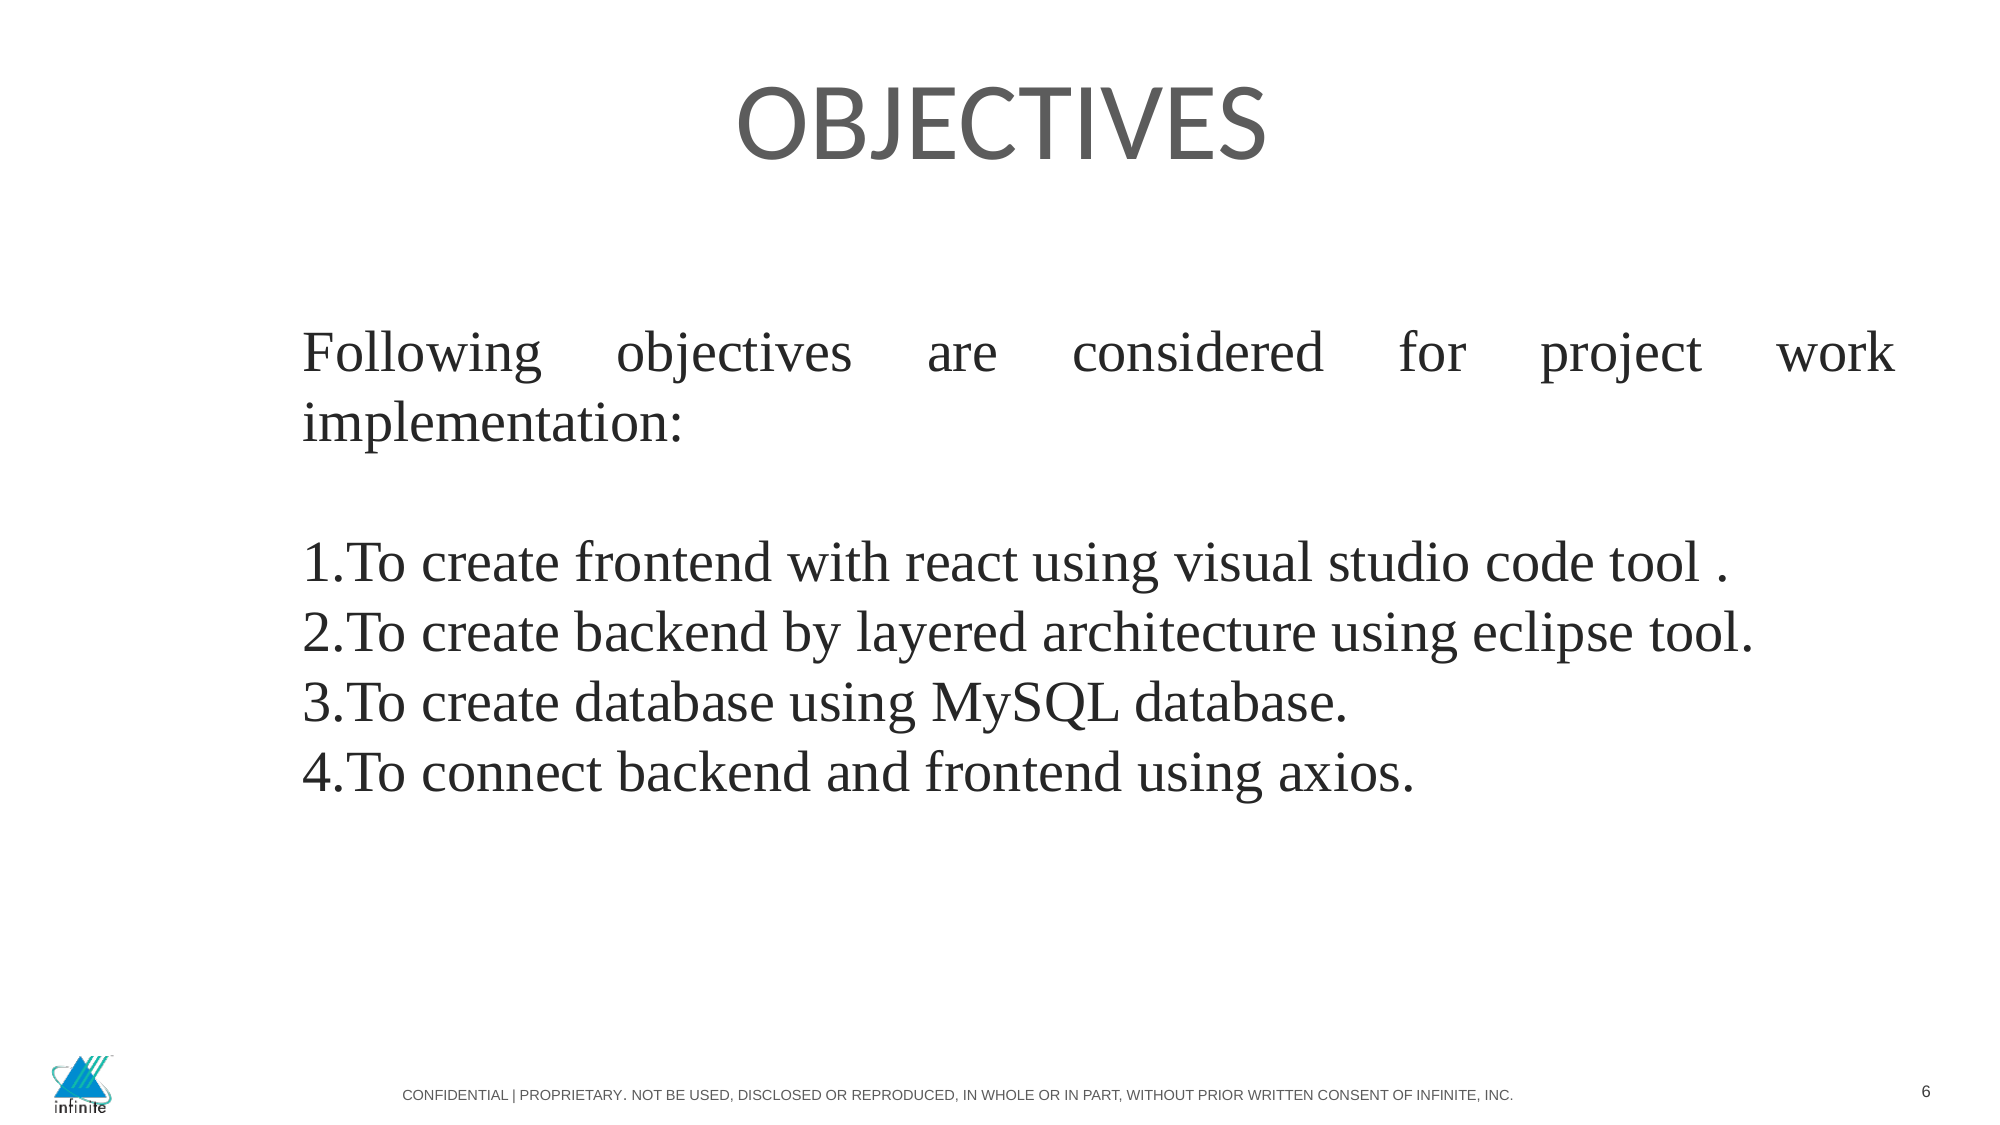

OBJECTIVES
Following objectives are considered for project work implementation:

To create frontend with react using visual studio code tool .
To create backend by layered architecture using eclipse tool.
To create database using MySQL database.
To connect backend and frontend using axios.